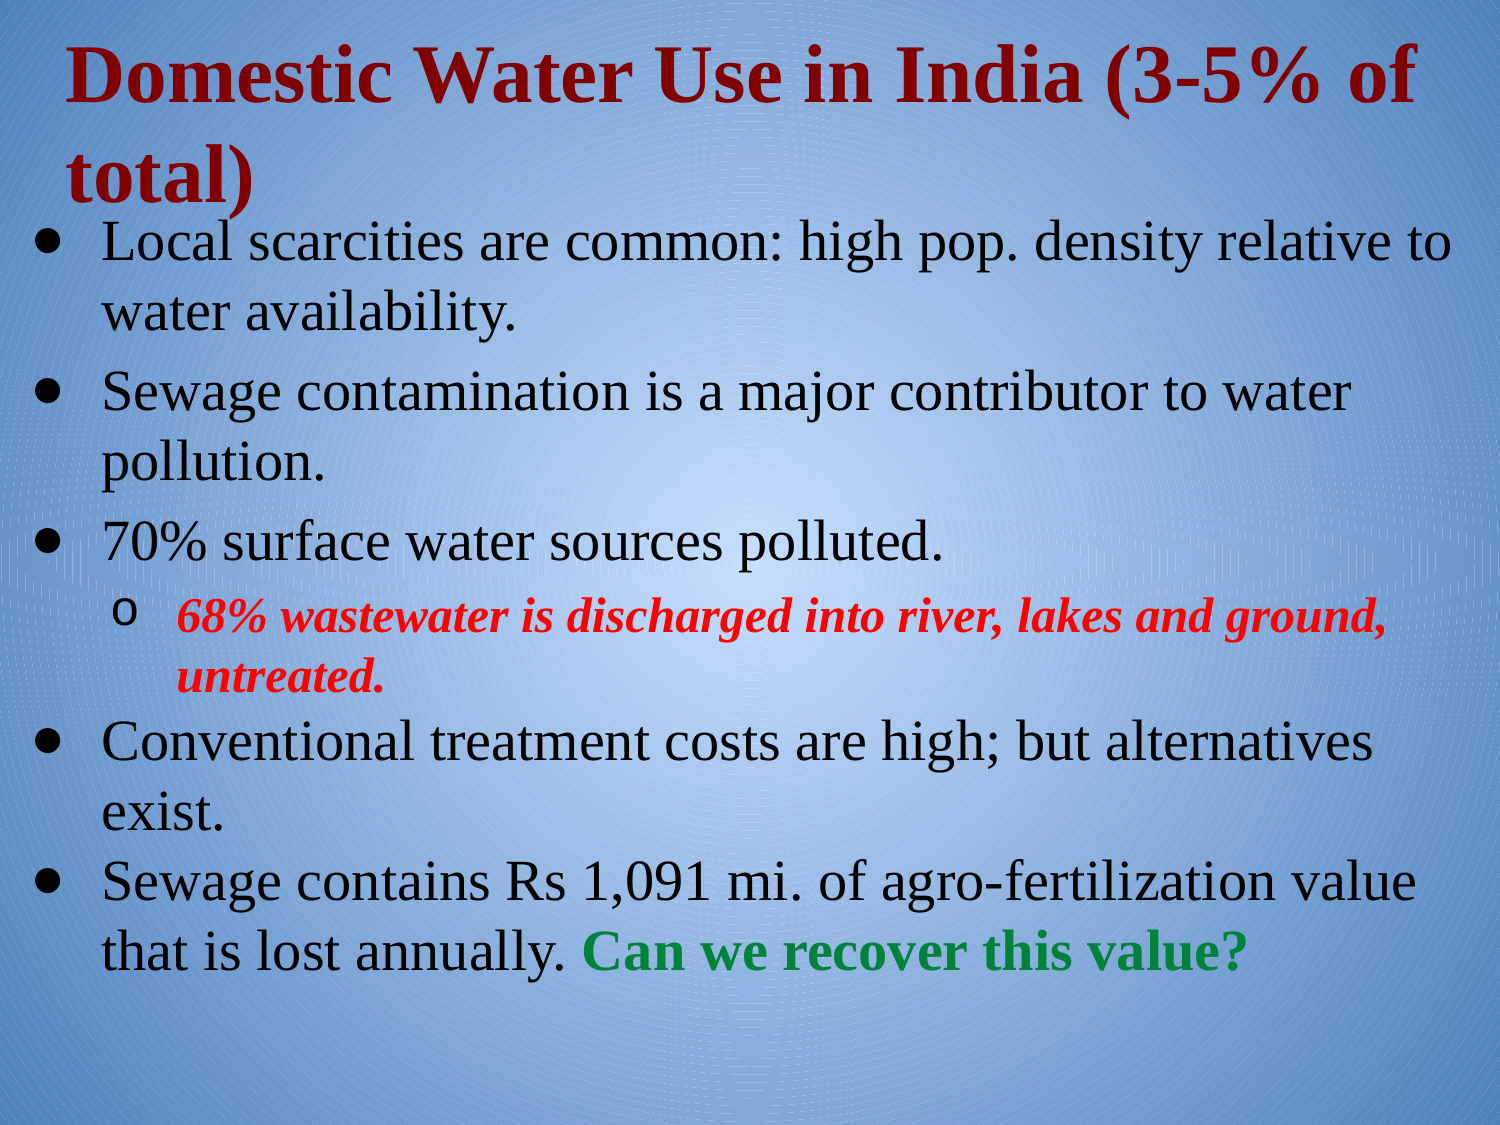

# Domestic Water Use in India (3-5% of total)
Local scarcities are common: high pop. density relative to water availability.
Sewage contamination is a major contributor to water pollution.
70% surface water sources polluted.
68% wastewater is discharged into river, lakes and ground, untreated.
Conventional treatment costs are high; but alternatives exist.
Sewage contains Rs 1,091 mi. of agro-fertilization value that is lost annually. Can we recover this value?